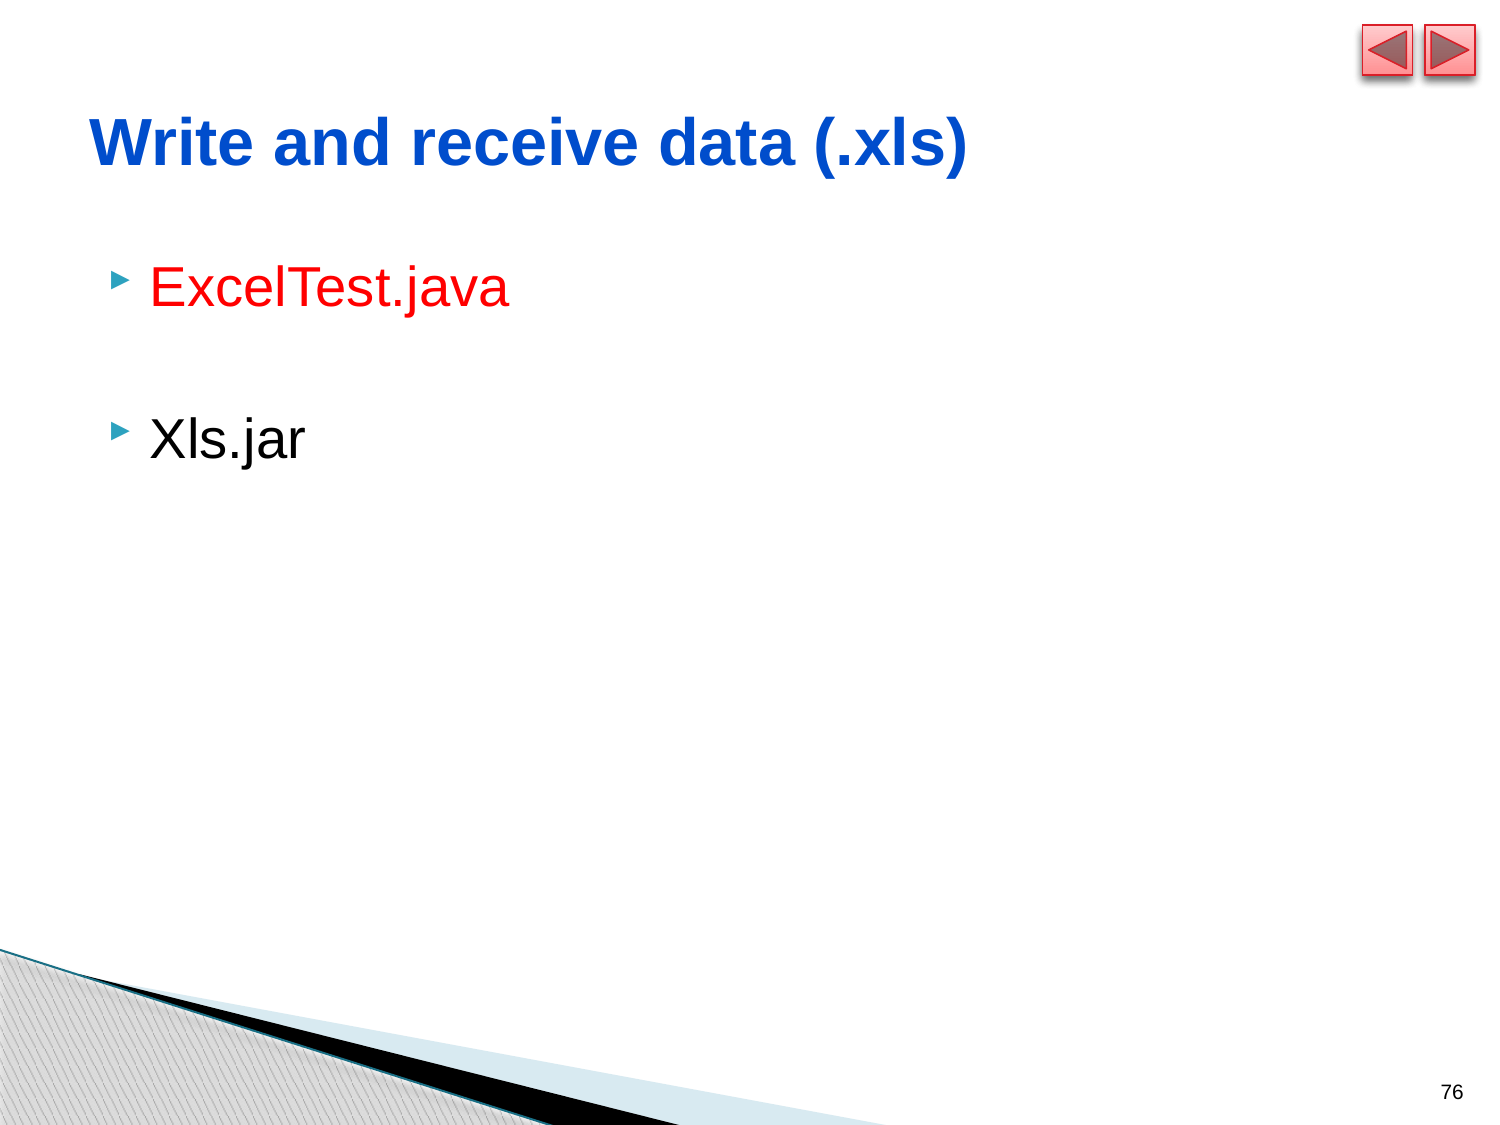

# Write and receive data (.xls)
ExcelTest.java

Xls.jar
76